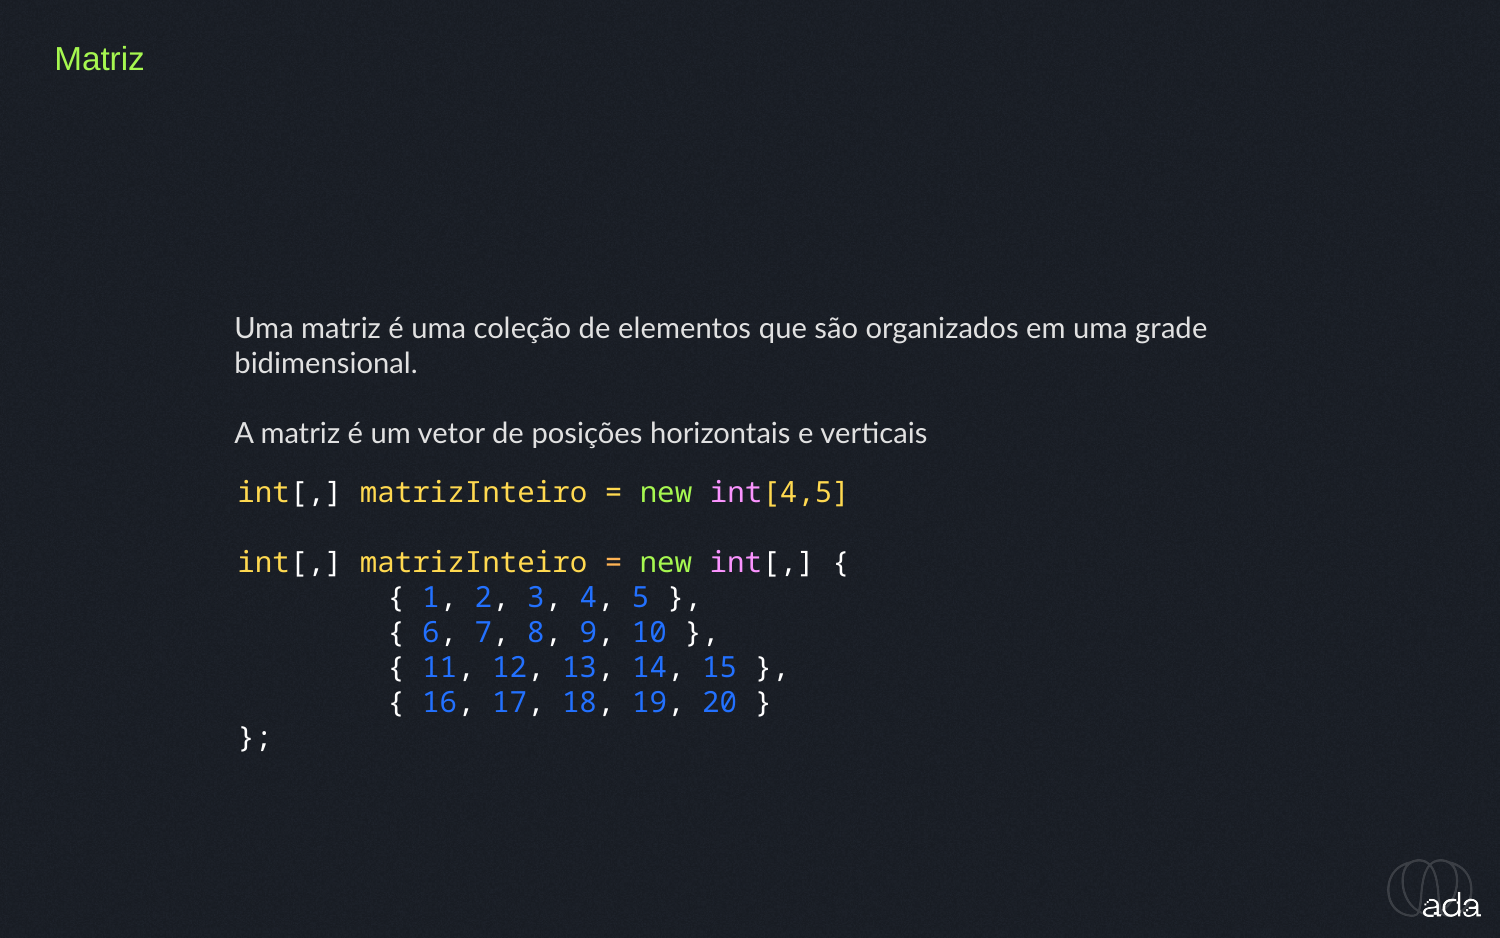

Matriz
Uma matriz é uma coleção de elementos que são organizados em uma grade bidimensional.

A matriz é um vetor de posições horizontais e verticais
int[,] matrizInteiro = new int[4,5]

int[,] matrizInteiro = new int[,] {
	{ 1, 2, 3, 4, 5 },
	{ 6, 7, 8, 9, 10 },
	{ 11, 12, 13, 14, 15 },
	{ 16, 17, 18, 19, 20 }
};